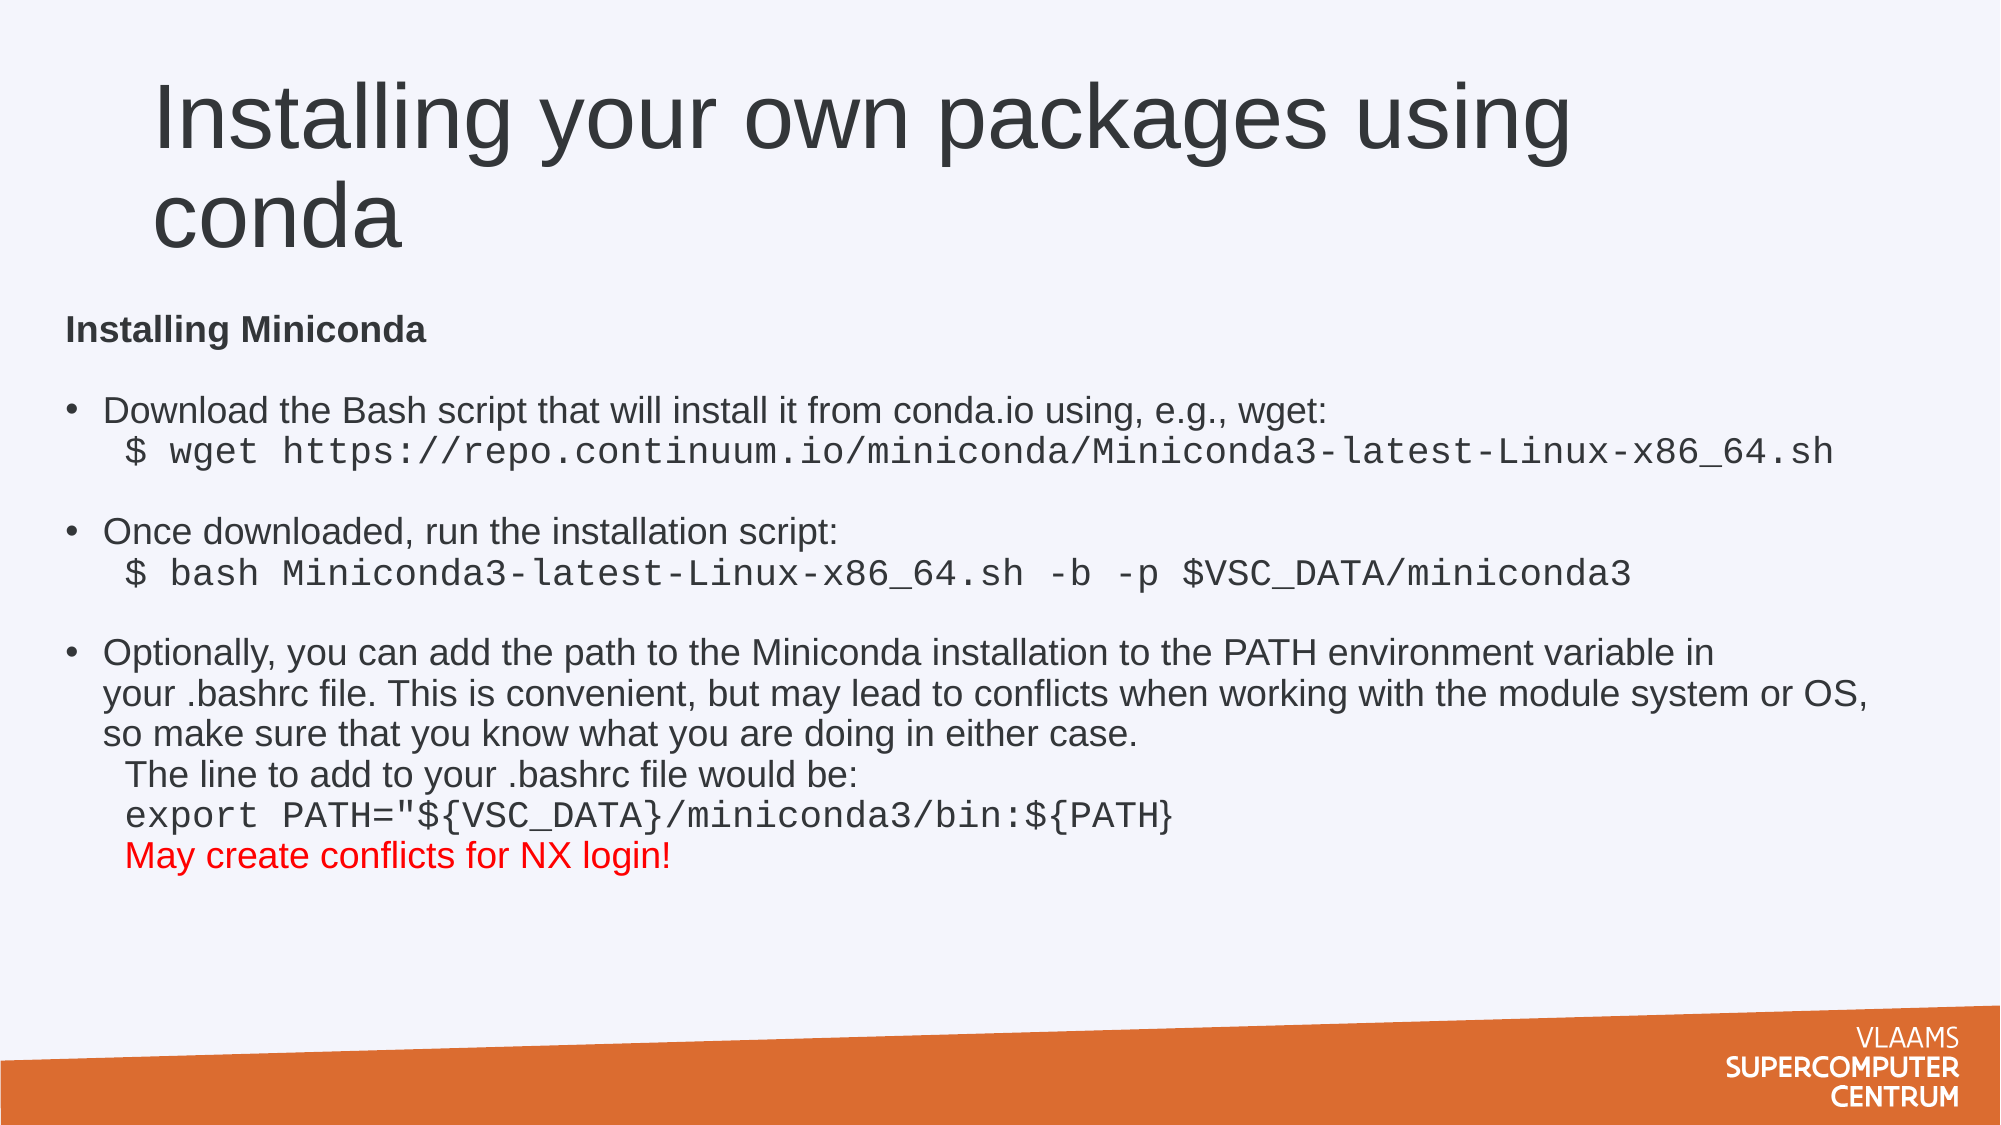

# Installing your own packages using conda
Installing Miniconda

Download the Bash script that will install it from conda.io using, e.g., wget:
$ wget https://repo.continuum.io/miniconda/Miniconda3-latest-Linux-x86_64.sh

Once downloaded, run the installation script:
$ bash Miniconda3-latest-Linux-x86_64.sh -b -p $VSC_DATA/miniconda3

Optionally, you can add the path to the Miniconda installation to the PATH environment variable in your .bashrc file. This is convenient, but may lead to conflicts when working with the module system or OS, so make sure that you know what you are doing in either case.
The line to add to your .bashrc file would be:
export PATH="${VSC_DATA}/miniconda3/bin:${PATH}
May create conflicts for NX login!